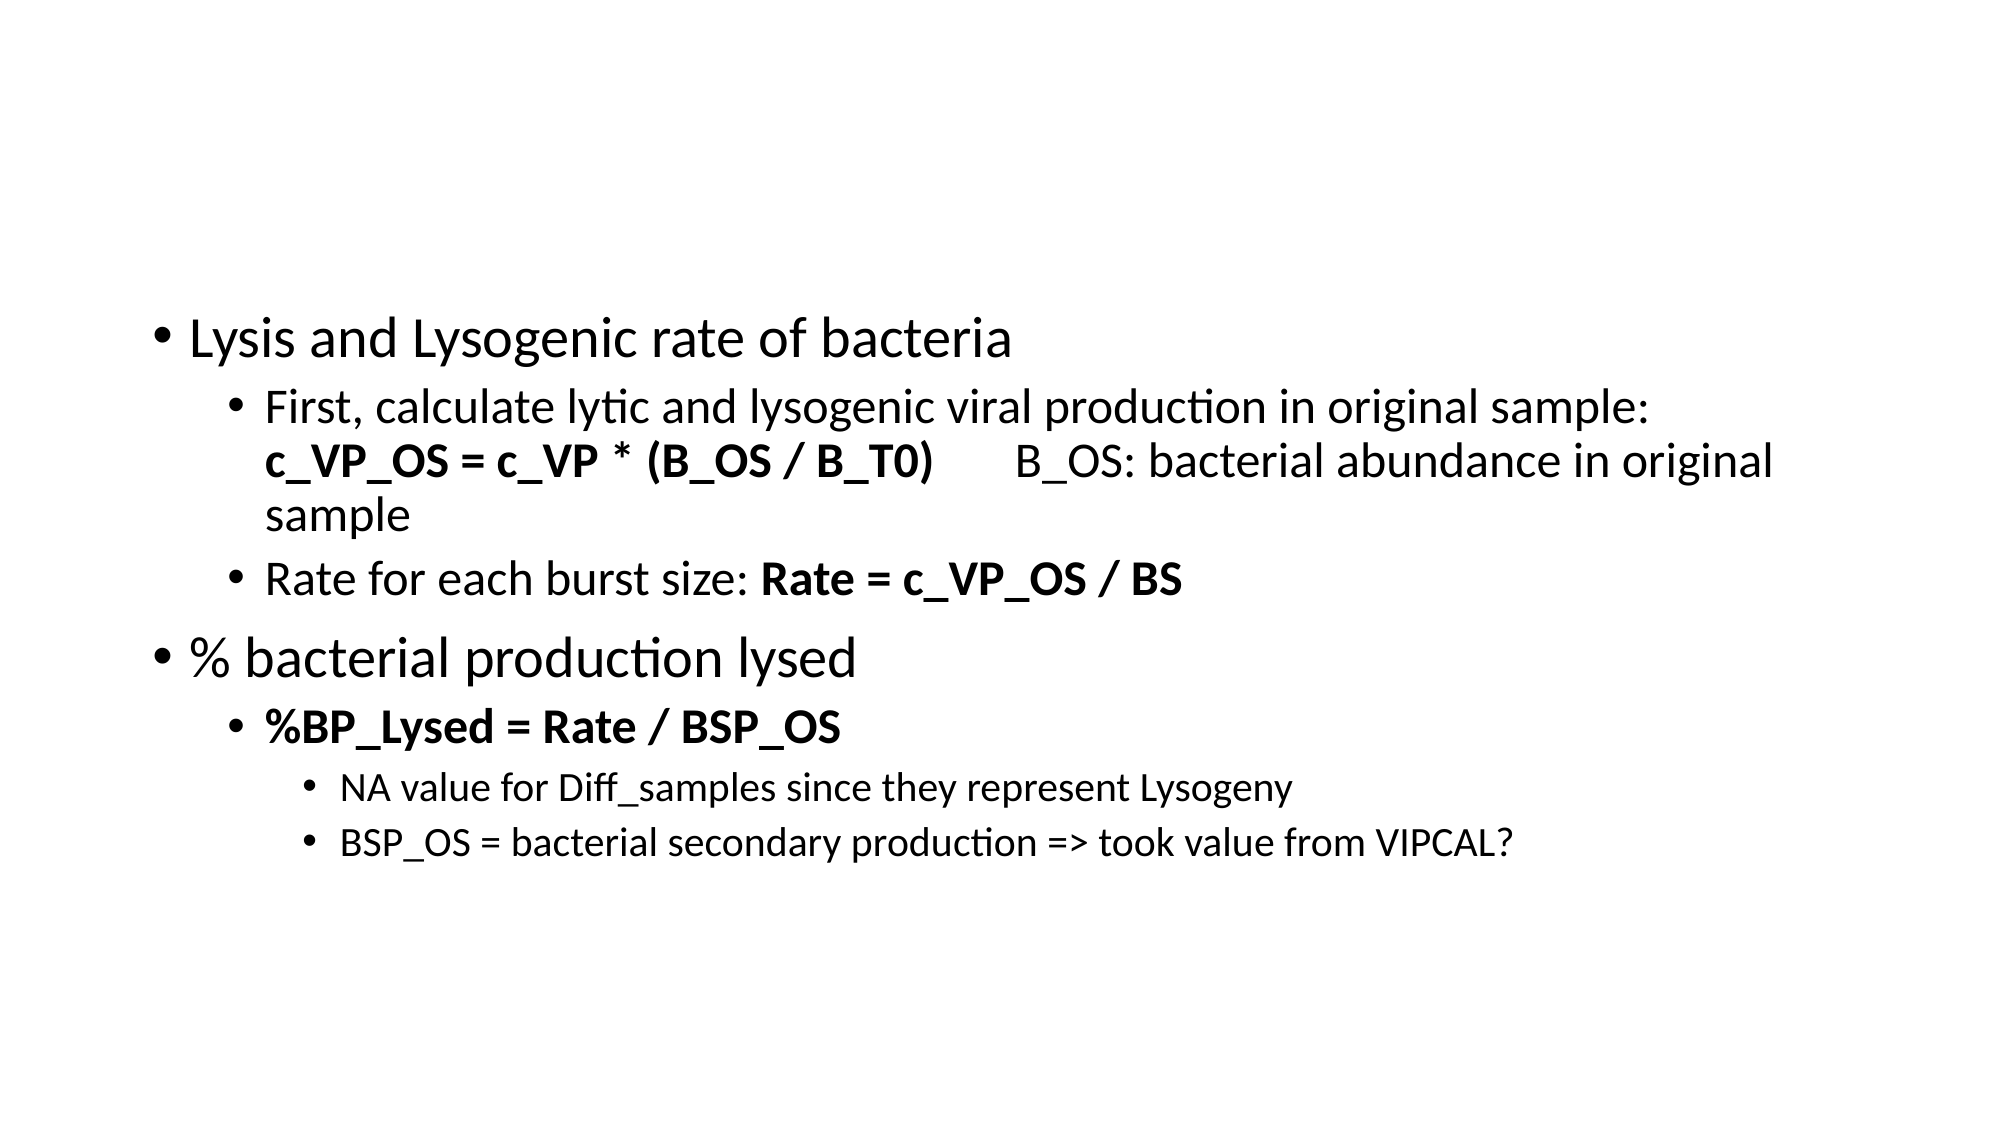

#
Lysis and Lysogenic rate of bacteria
First, calculate lytic and lysogenic viral production in original sample:
c_VP_OS = c_VP * (B_OS / B_T0) 	B_OS: bacterial abundance in original sample
Rate for each burst size: Rate = c_VP_OS / BS
% bacterial production lysed
%BP_Lysed = Rate / BSP_OS
NA value for Diff_samples since they represent Lysogeny
BSP_OS = bacterial secondary production => took value from VIPCAL?